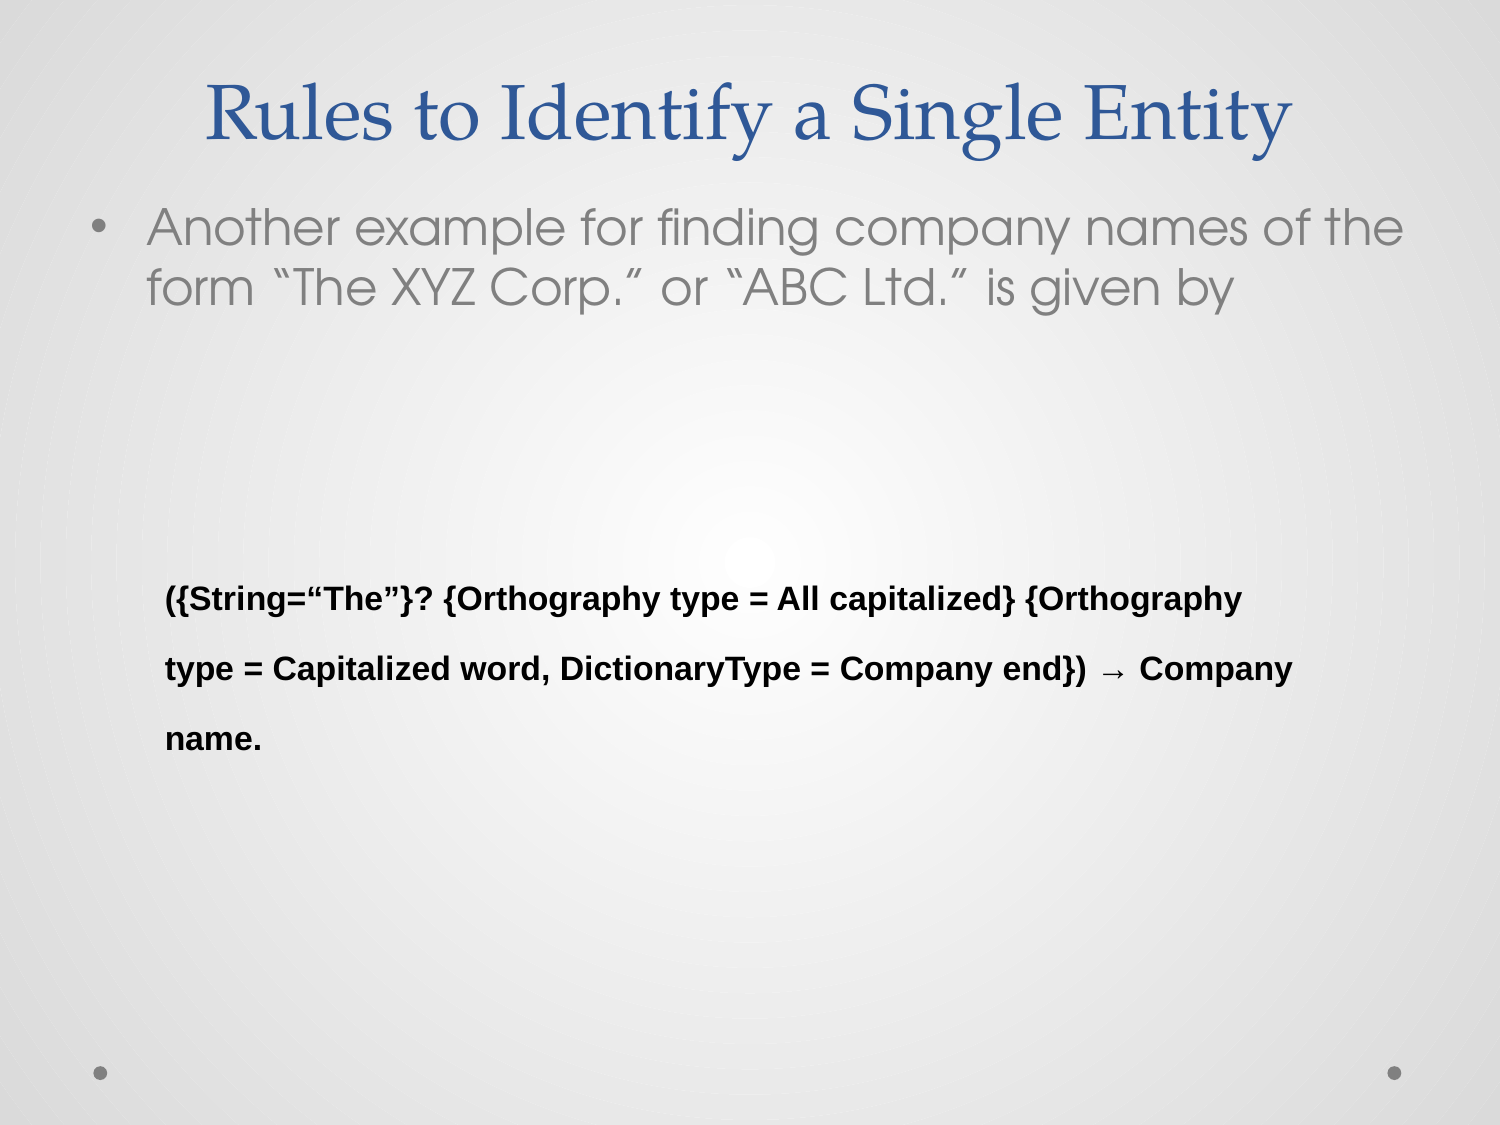

# Rules to Identify a Single Entity
Another example for finding company names of the form “The XYZ Corp.” or “ABC Ltd.” is given by

({String=“The”}? {Orthography type = All capitalized} {Orthography type = Capitalized word, DictionaryType = Company end}) → Company name.